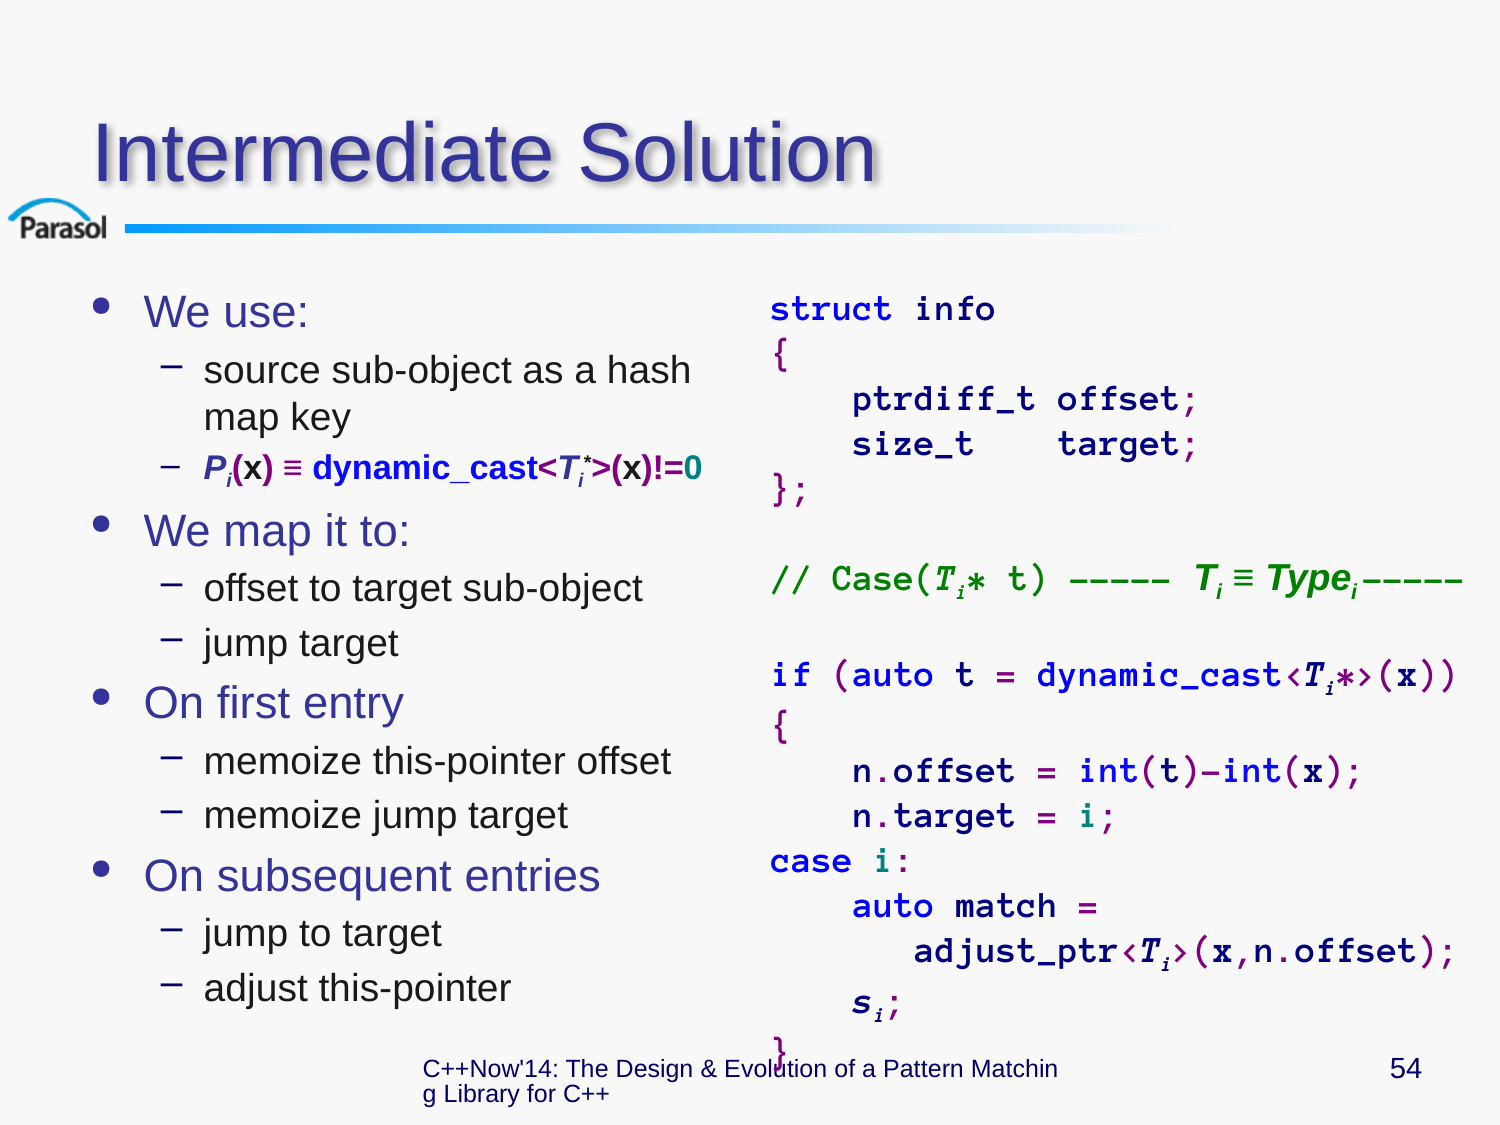

# Intermediate Solution
We use:
source sub-object as a hash map key
Pi(x) ≡ dynamic_cast<Ti*>(x)!=0
We map it to:
offset to target sub-object
jump target
On first entry
memoize this-pointer offset
memoize jump target
On subsequent entries
jump to target
adjust this-pointer
struct info
{
    ptrdiff_t offset;
    size_t    target;
};

// Case(Ti* t) ----- Ti ≡ Typei -----

if (auto t = dynamic_cast<Ti*>(x))
{
    n.offset = int(t)-int(x);
    n.target = i;
case i:
    auto match =
       adjust_ptr<Ti>(x,n.offset);
    si;
}

C++Now'14: The Design & Evolution of a Pattern Matching Library for C++
54